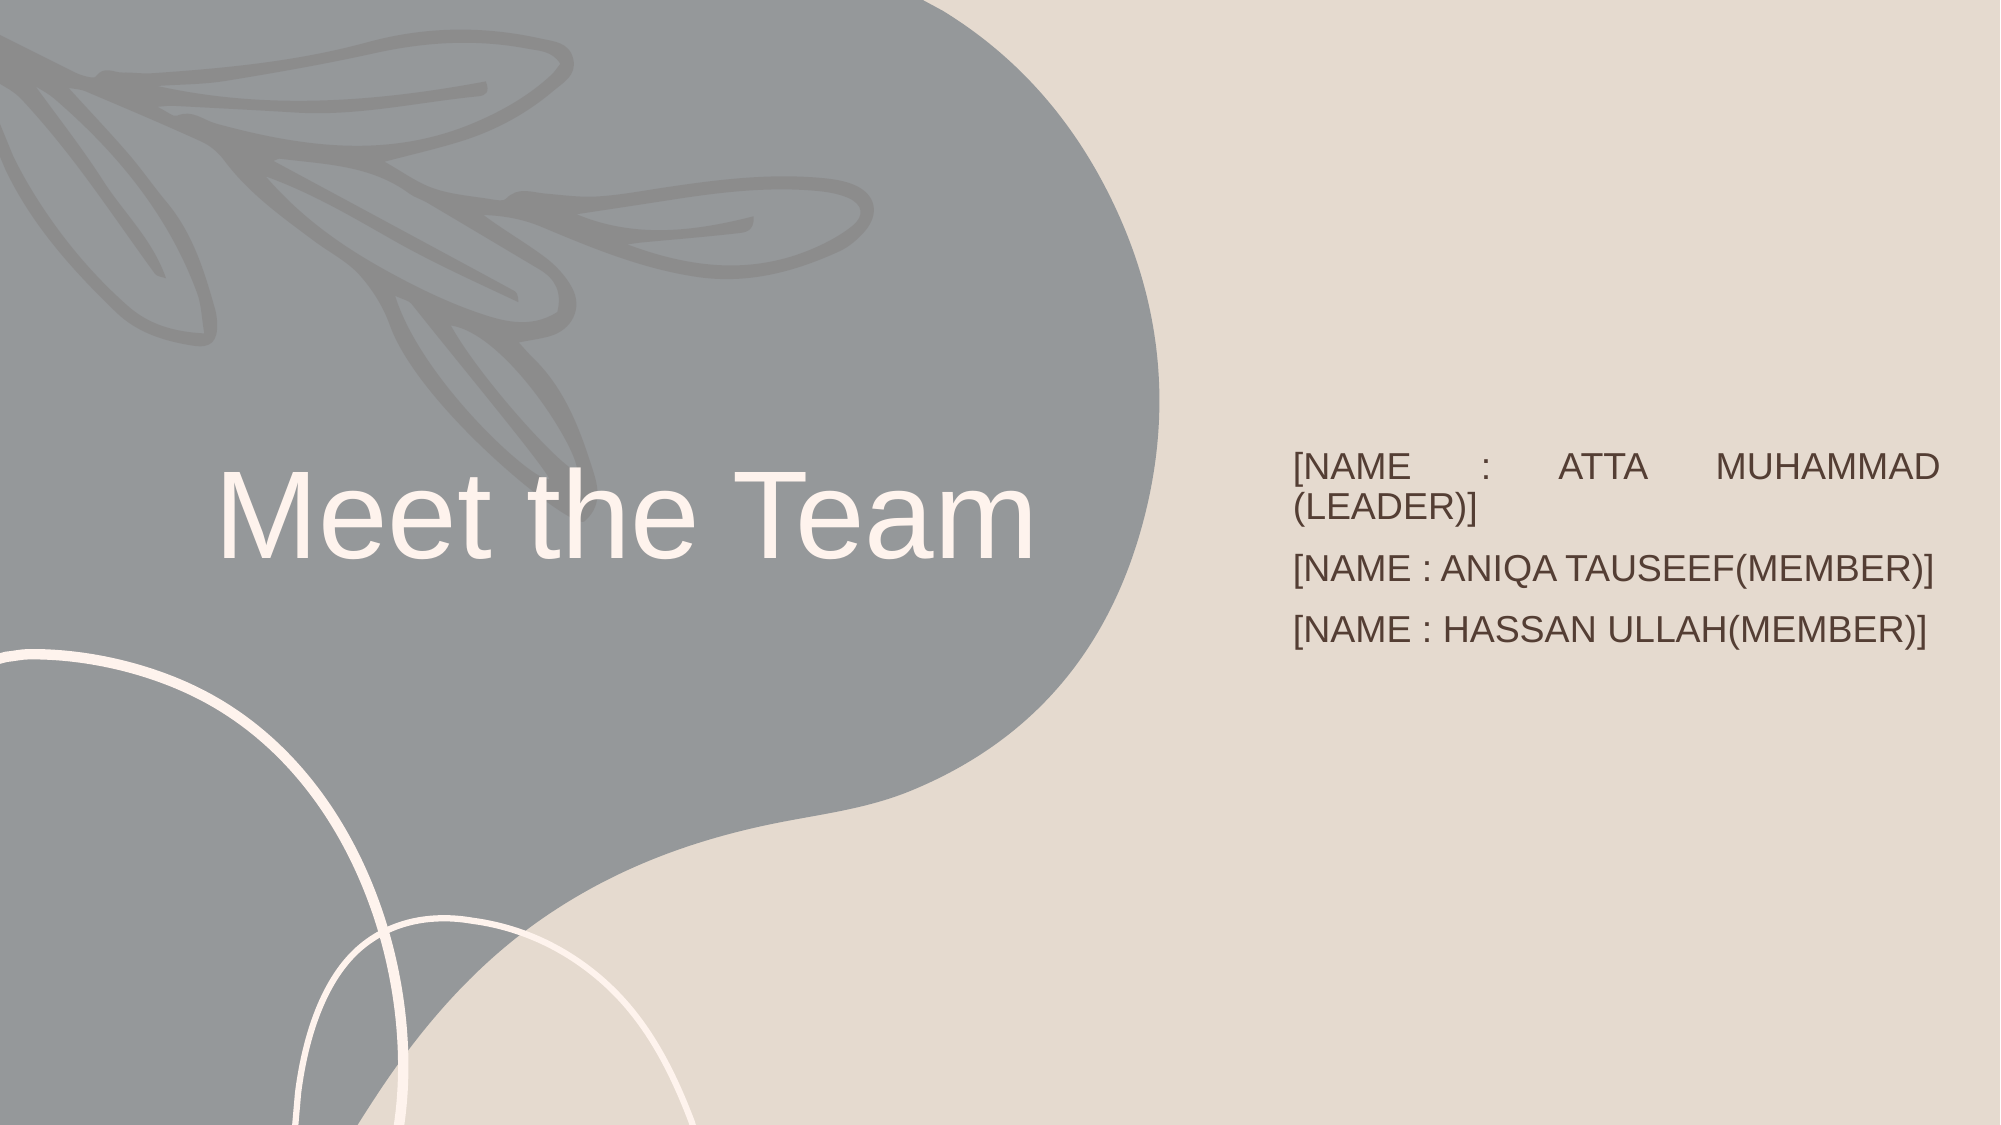

# Meet the Team
[NAME : Atta muhammad (Leader)]
[Name : Aniqa Tauseef(Member)]
[Name : Hassan Ullah(member)]